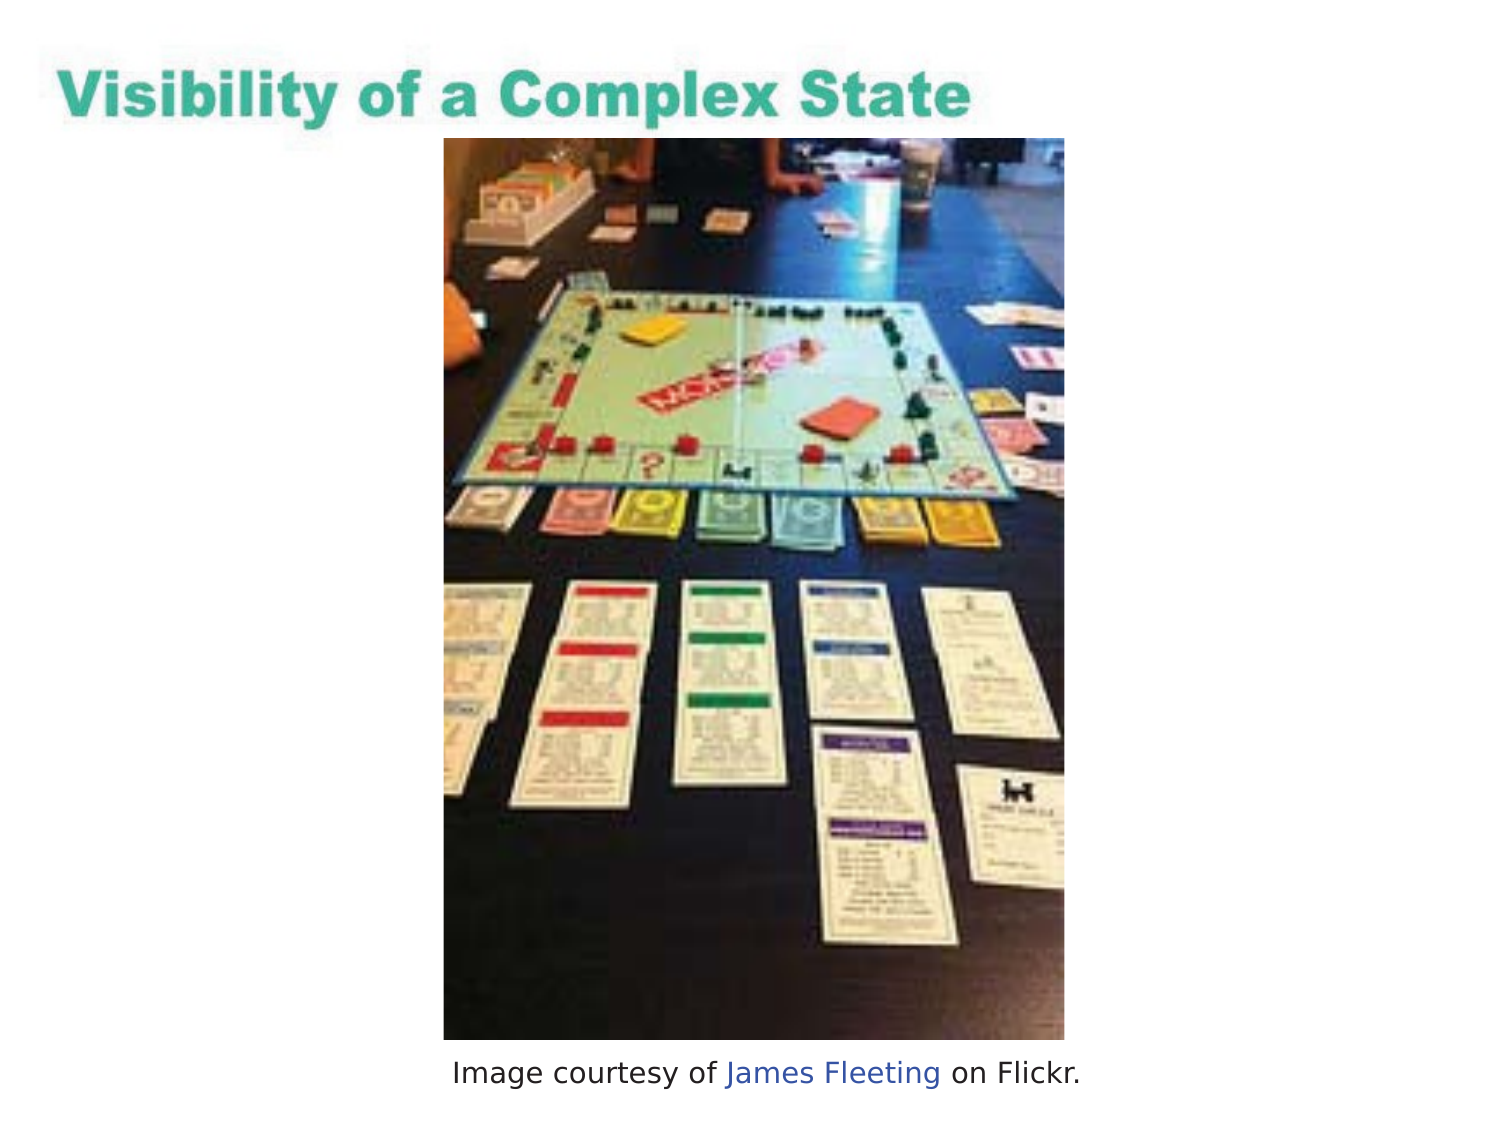

Image courtesy of James Fleeting on Flickr.